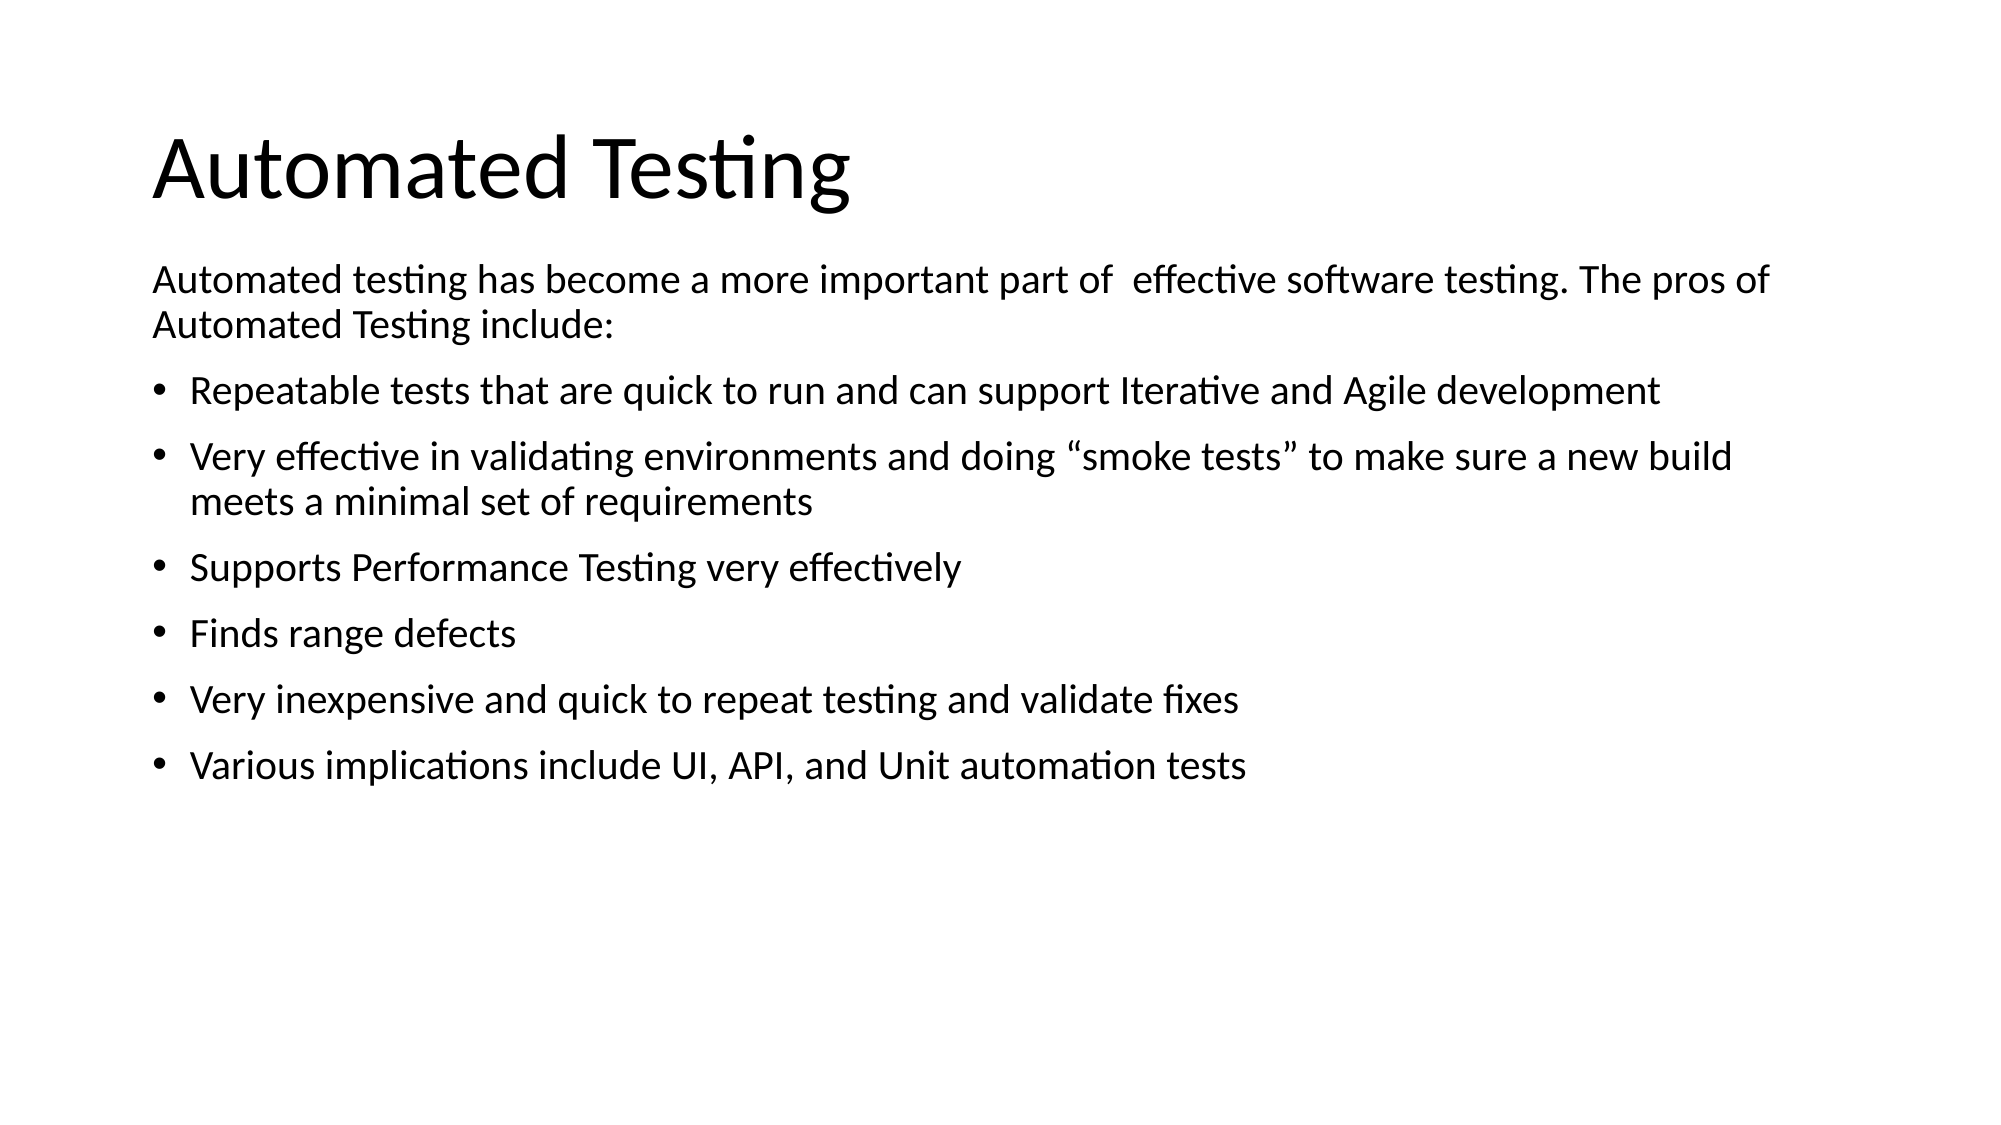

Unit testing can be done in two ways − manual testing and automated testing.
# Automated Testing
Automated testing has become a more important part of  effective software testing. The pros of Automated Testing include:
Repeatable tests that are quick to run and can support Iterative and Agile development
Very effective in validating environments and doing “smoke tests” to make sure a new build meets a minimal set of requirements
Supports Performance Testing very effectively
Finds range defects
Very inexpensive and quick to repeat testing and validate fixes
Various implications include UI, API, and Unit automation tests